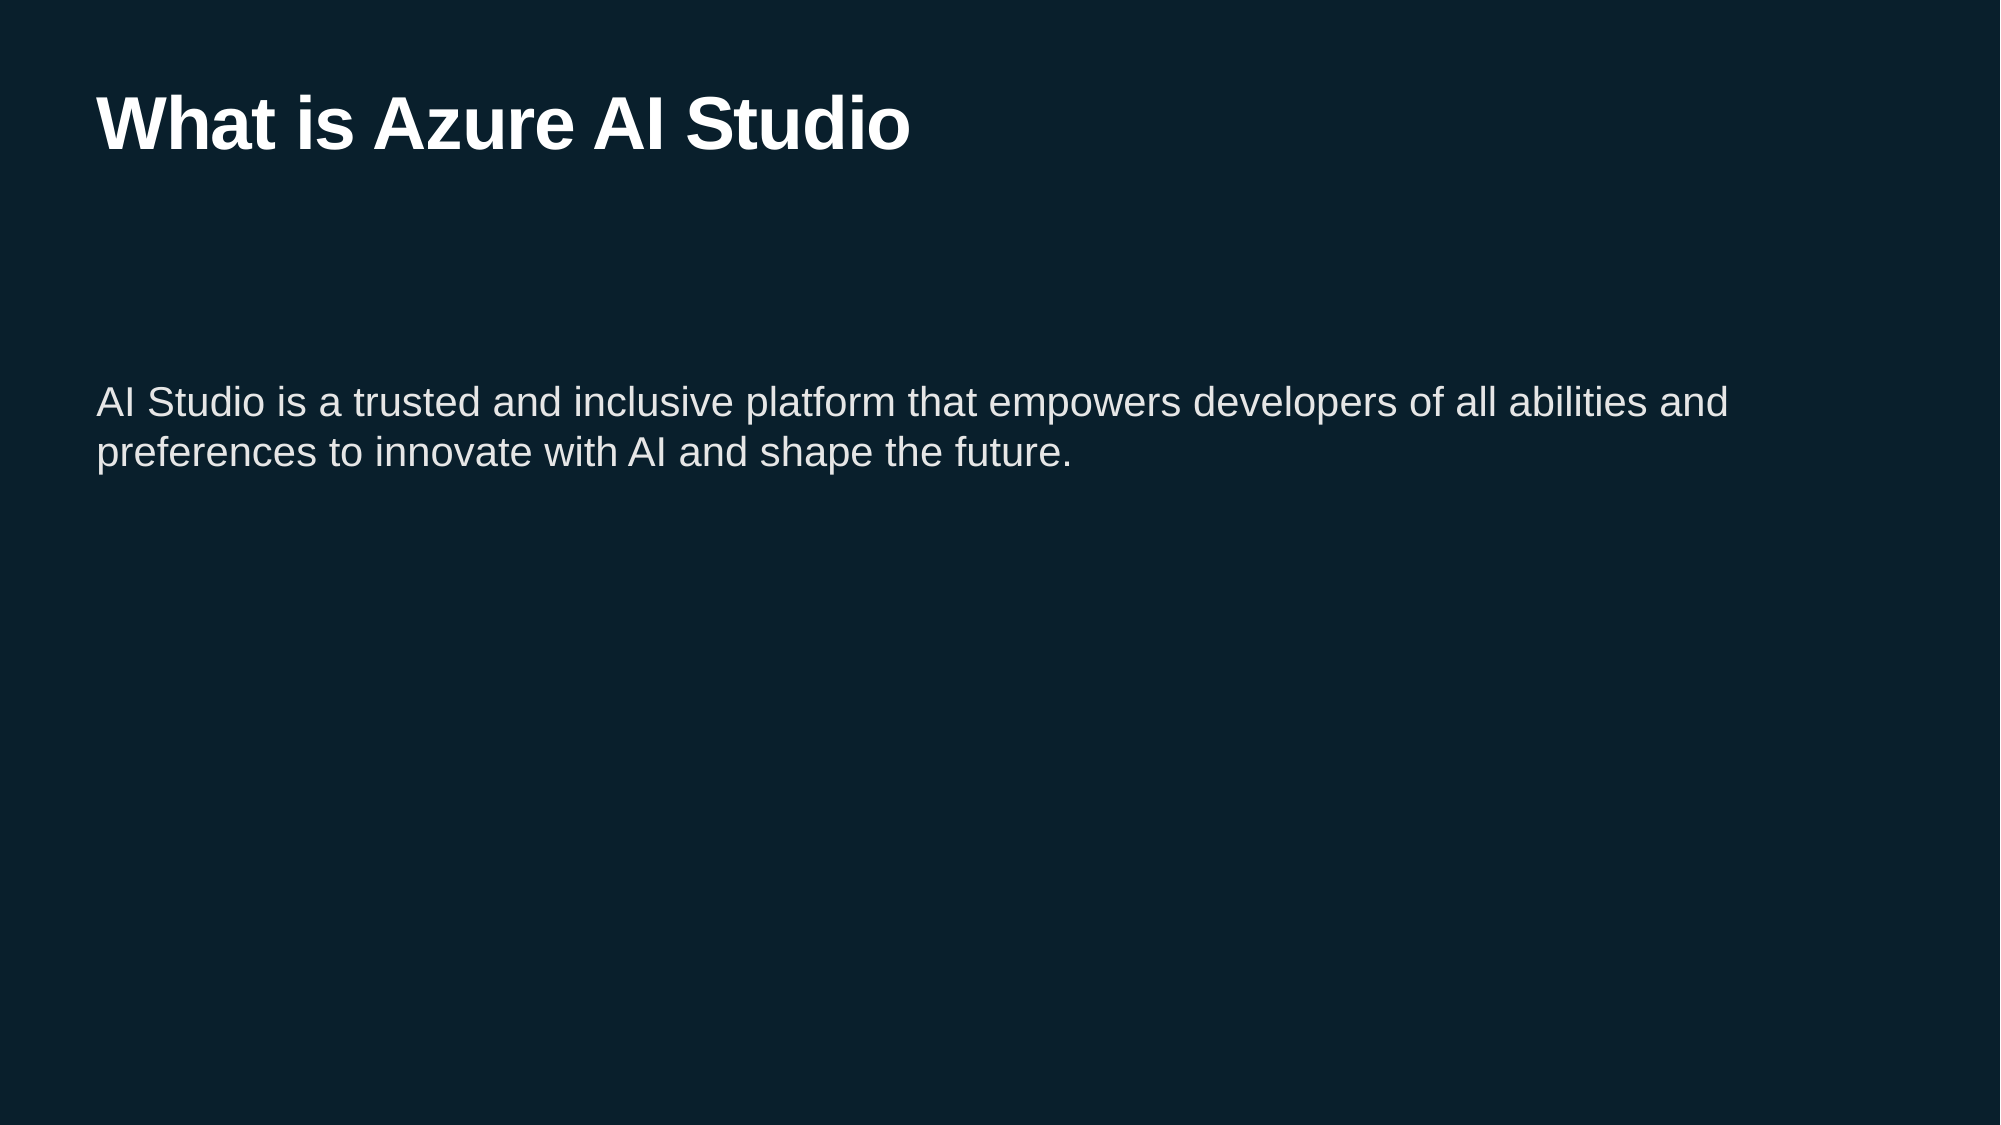

# What is Azure AI Studio
AI Studio is a trusted and inclusive platform that empowers developers of all abilities and preferences to innovate with AI and shape the future.